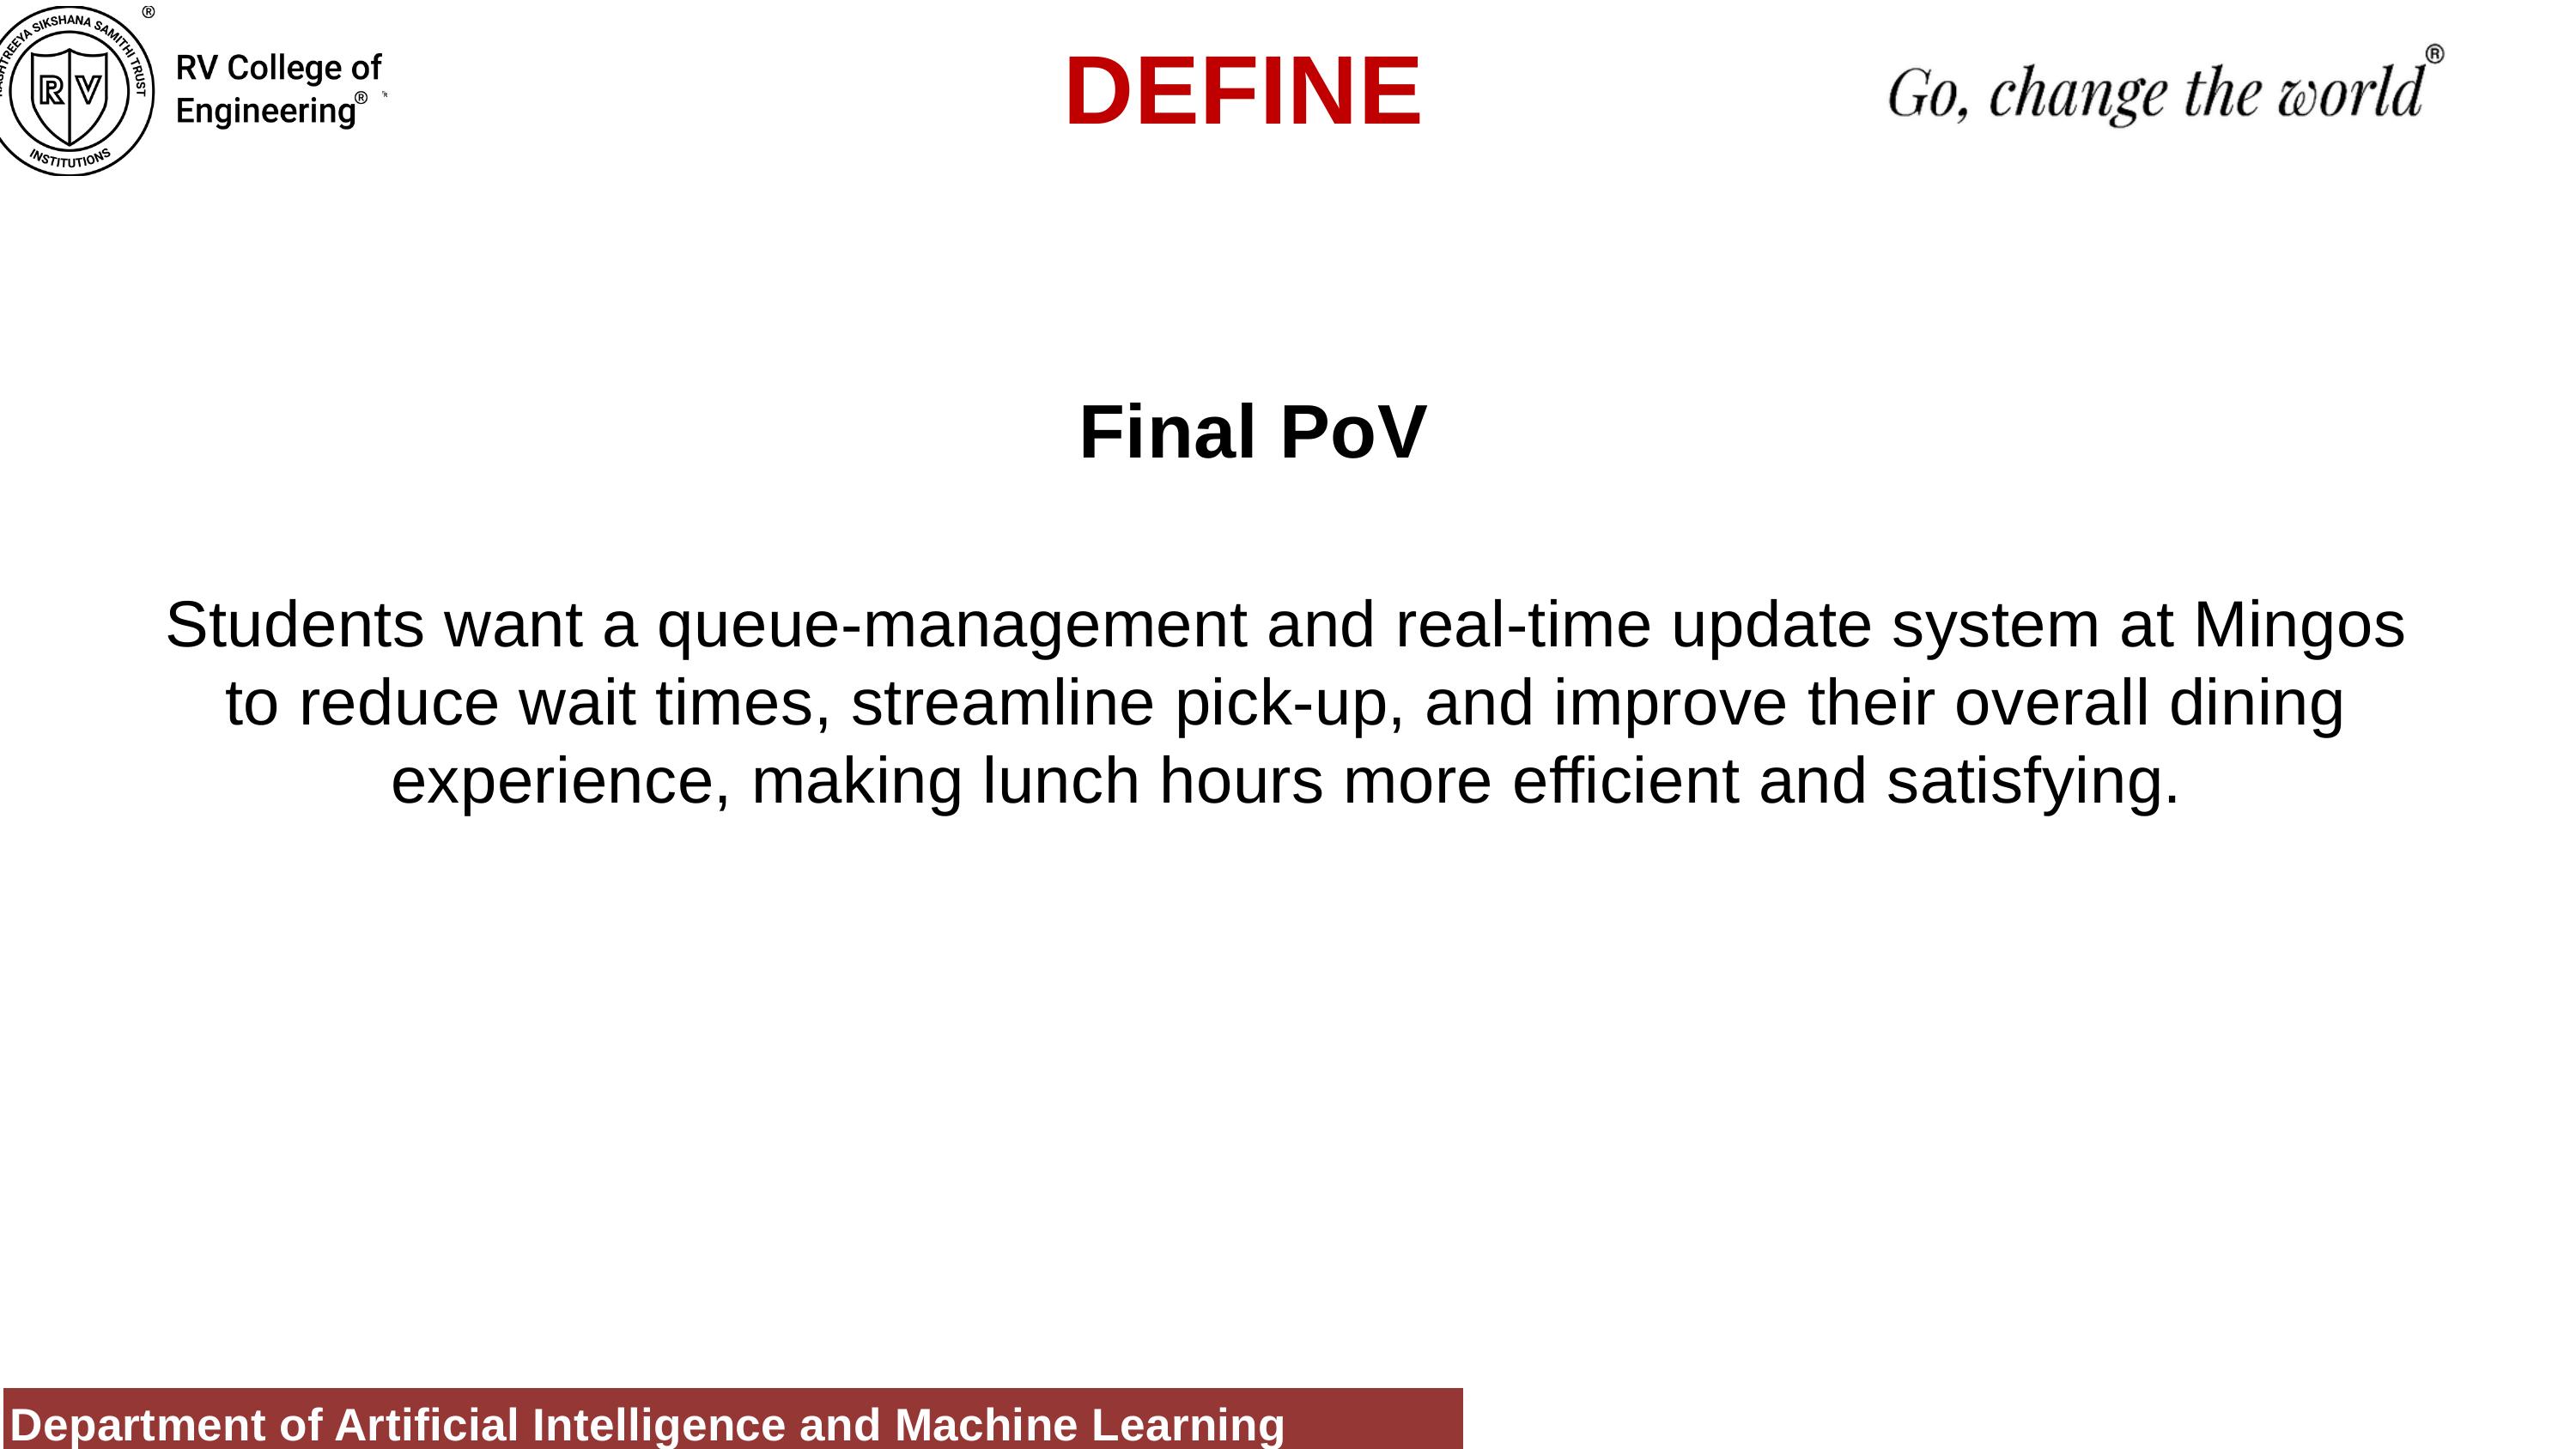

DEFINE

Final PoV
Students want a queue-management and real-time update system at Mingos to reduce wait times, streamline pick-up, and improve their overall dining experience, making lunch hours more efficient and satisfying.

Department of Artificial Intelligence and Machine Learning